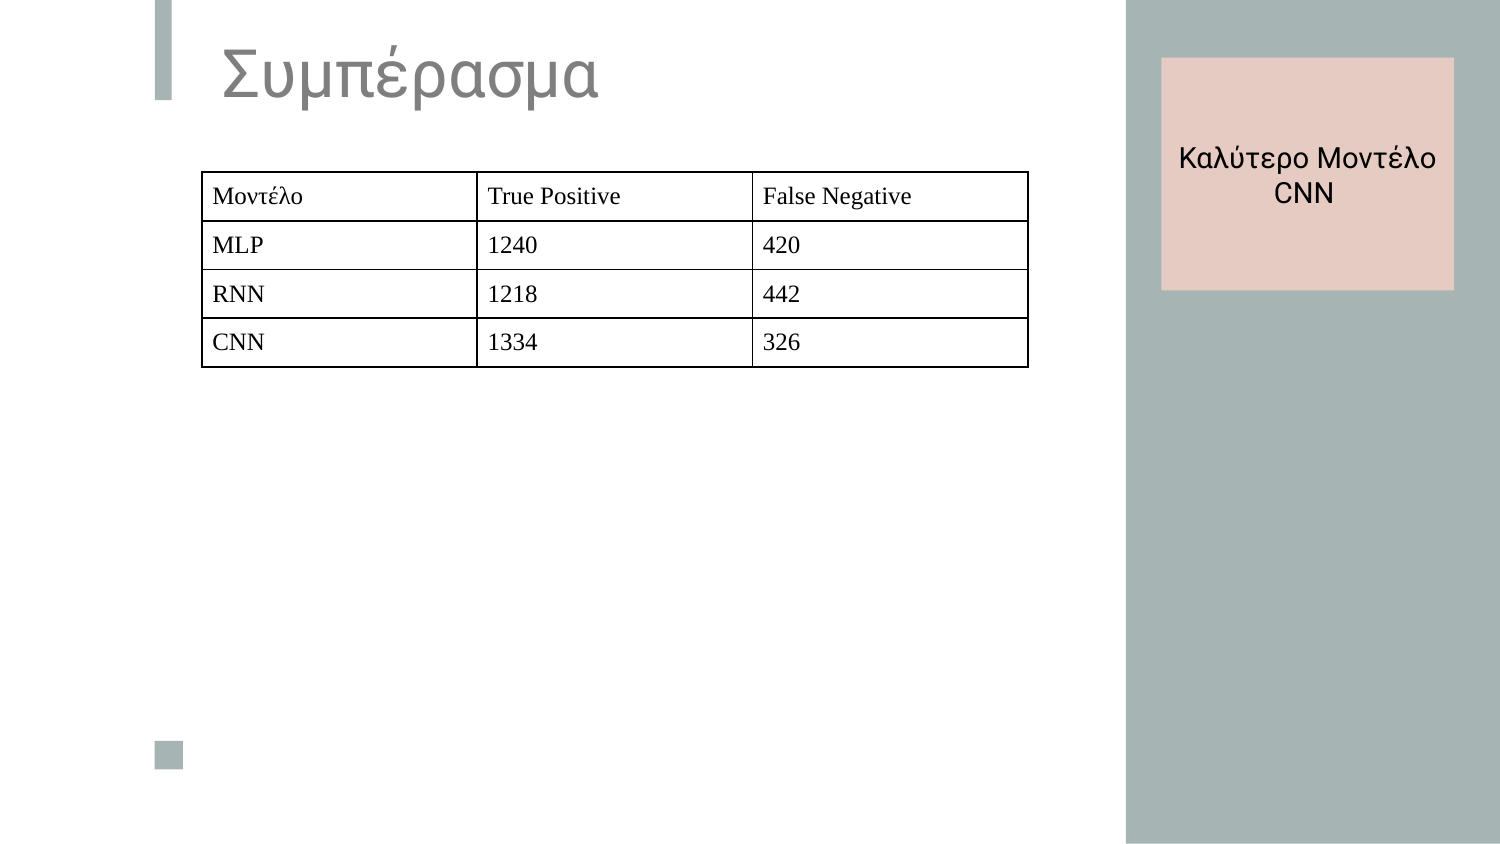

# Συμπέρασμα
Καλύτερο Μοντέλο CNN
| Μοντέλο | True Positive | False Negative |
| --- | --- | --- |
| MLP | 1240 | 420 |
| RNN | 1218 | 442 |
| CNN | 1334 | 326 |